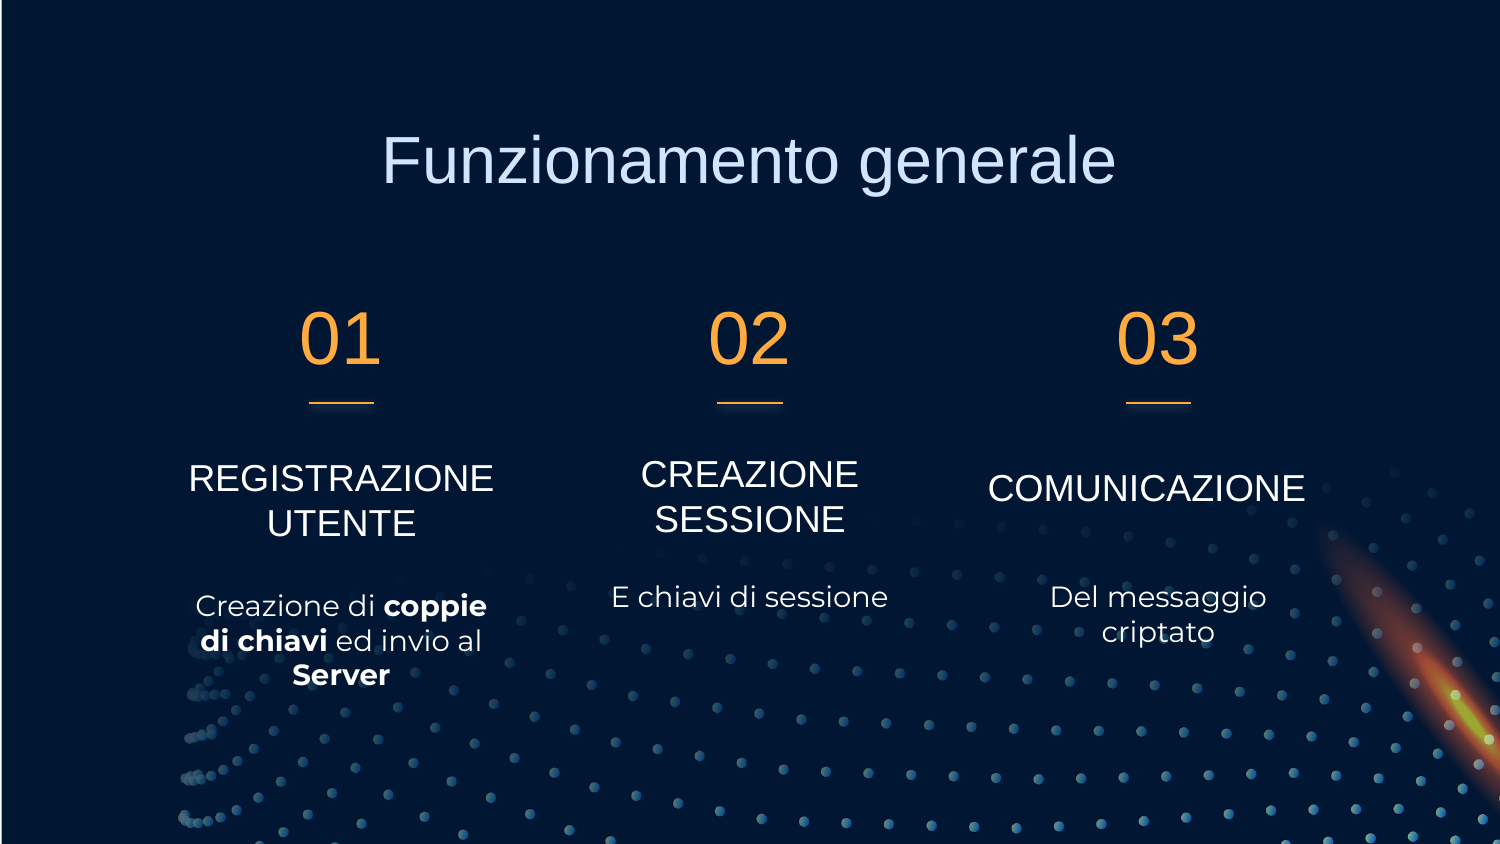

Funzionamento generale
01
02
03
COMUNICAZIONE
CREAZIONE SESSIONE
REGISTRAZIONE UTENTE
E chiavi di sessione
Del messaggio criptato
Creazione di coppie di chiavi ed invio al Server